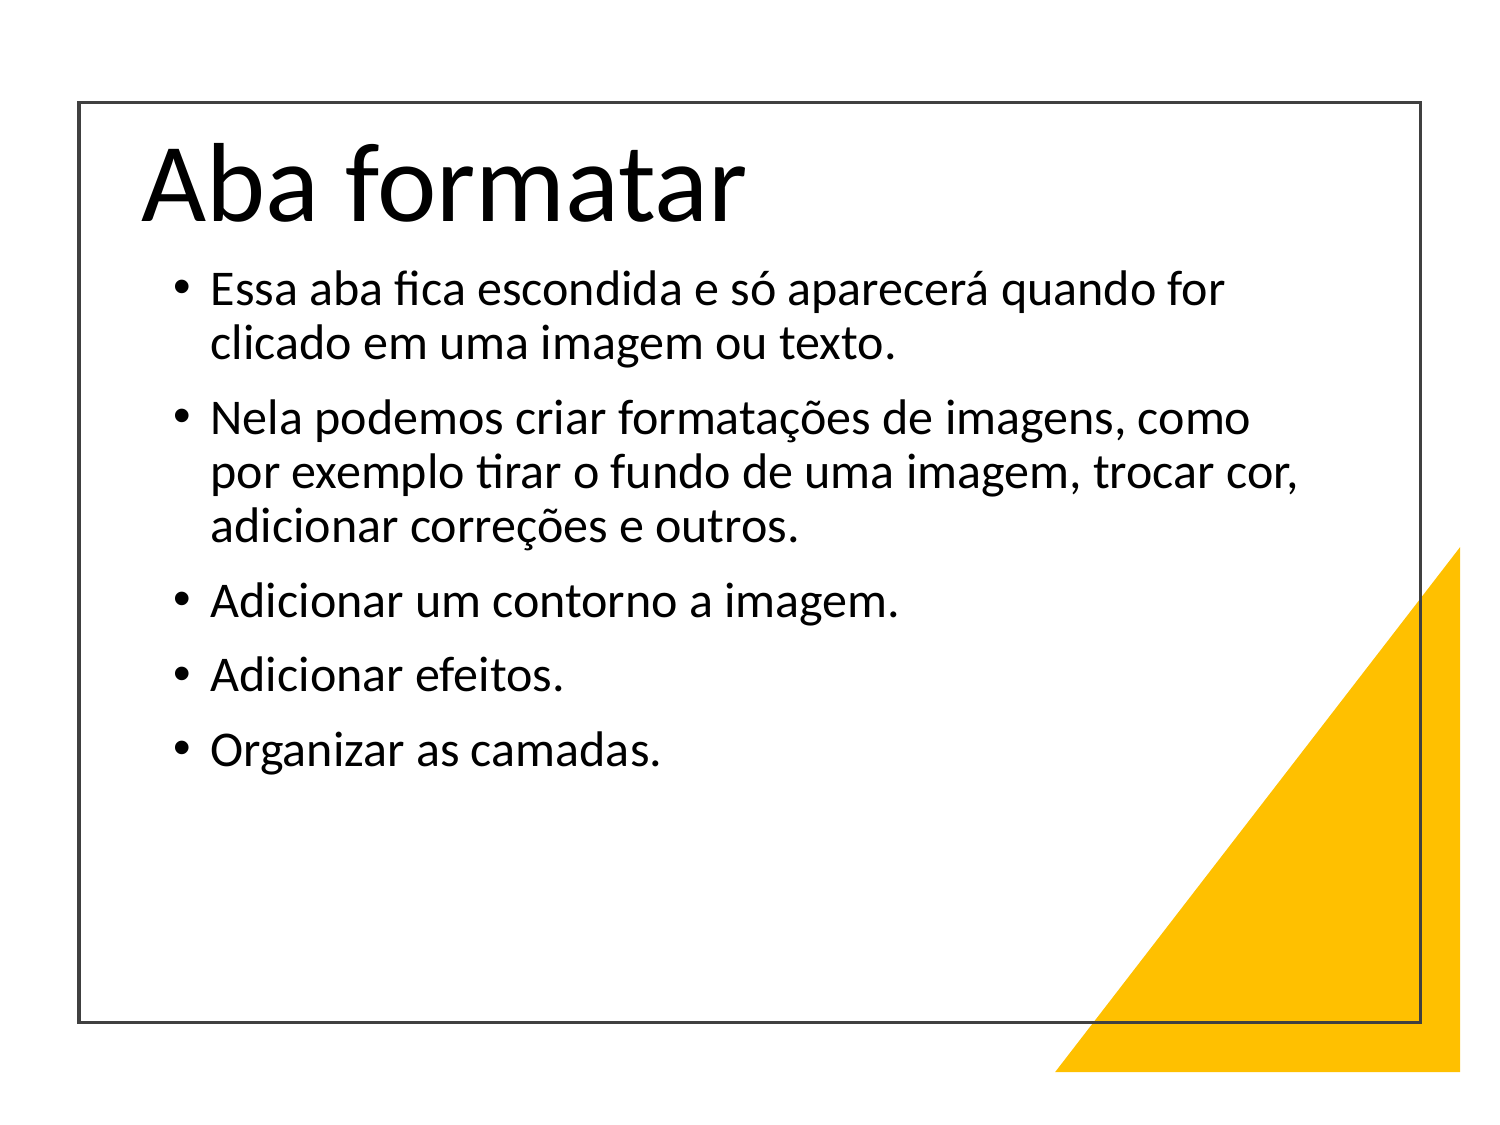

# Aba formatar

Essa aba fica escondida e só aparecerá quando for clicado em uma imagem ou texto.
Nela podemos criar formatações de imagens, como por exemplo tirar o fundo de uma imagem, trocar cor, adicionar correções e outros.
Adicionar um contorno a imagem.
Adicionar efeitos.
Organizar as camadas.